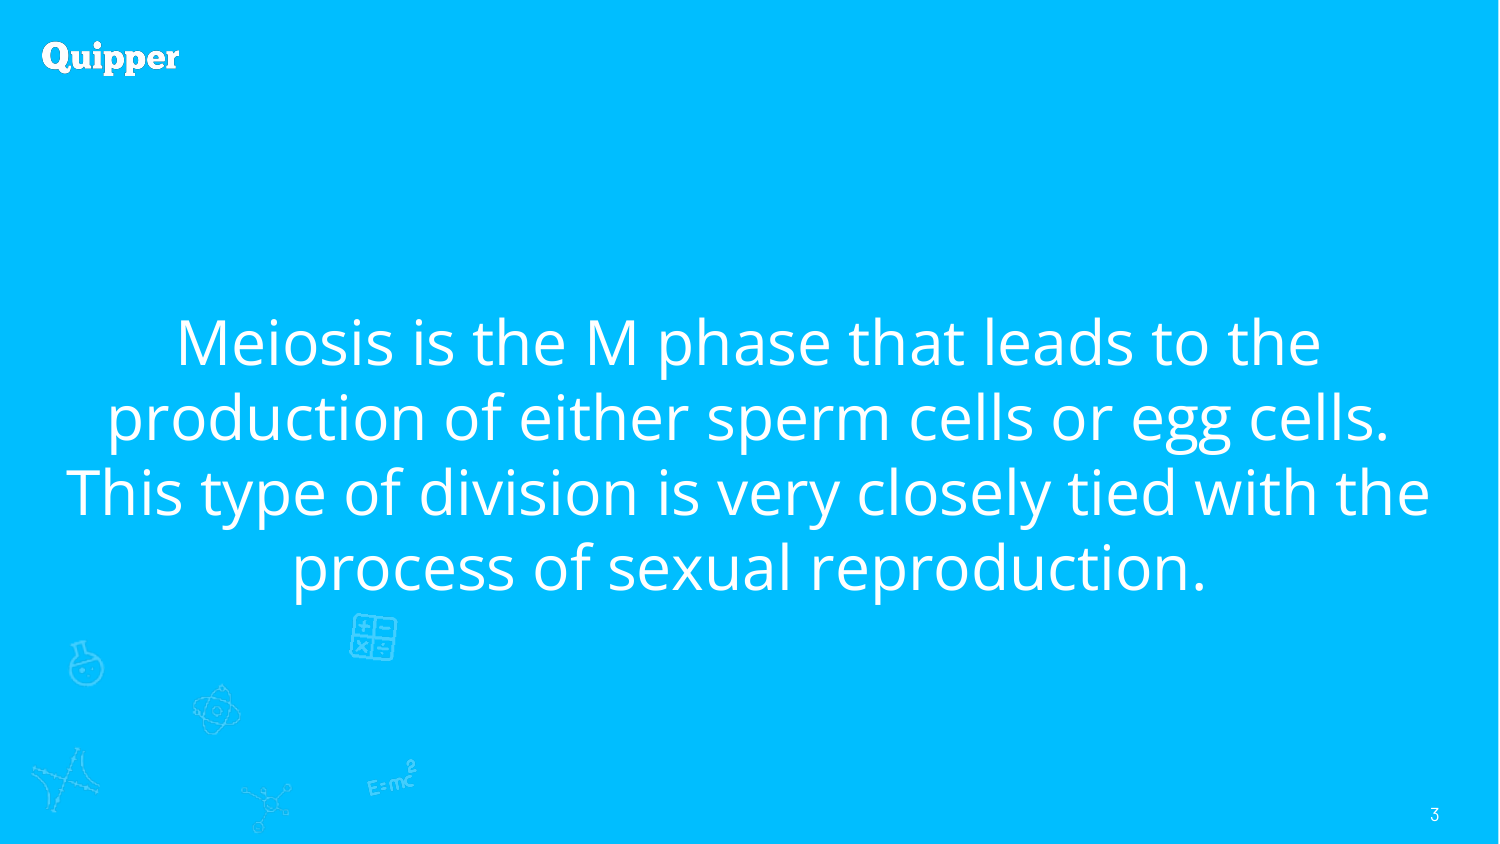

Meiosis is the M phase that leads to the production of either sperm cells or egg cells. This type of division is very closely tied with the process of sexual reproduction.
3